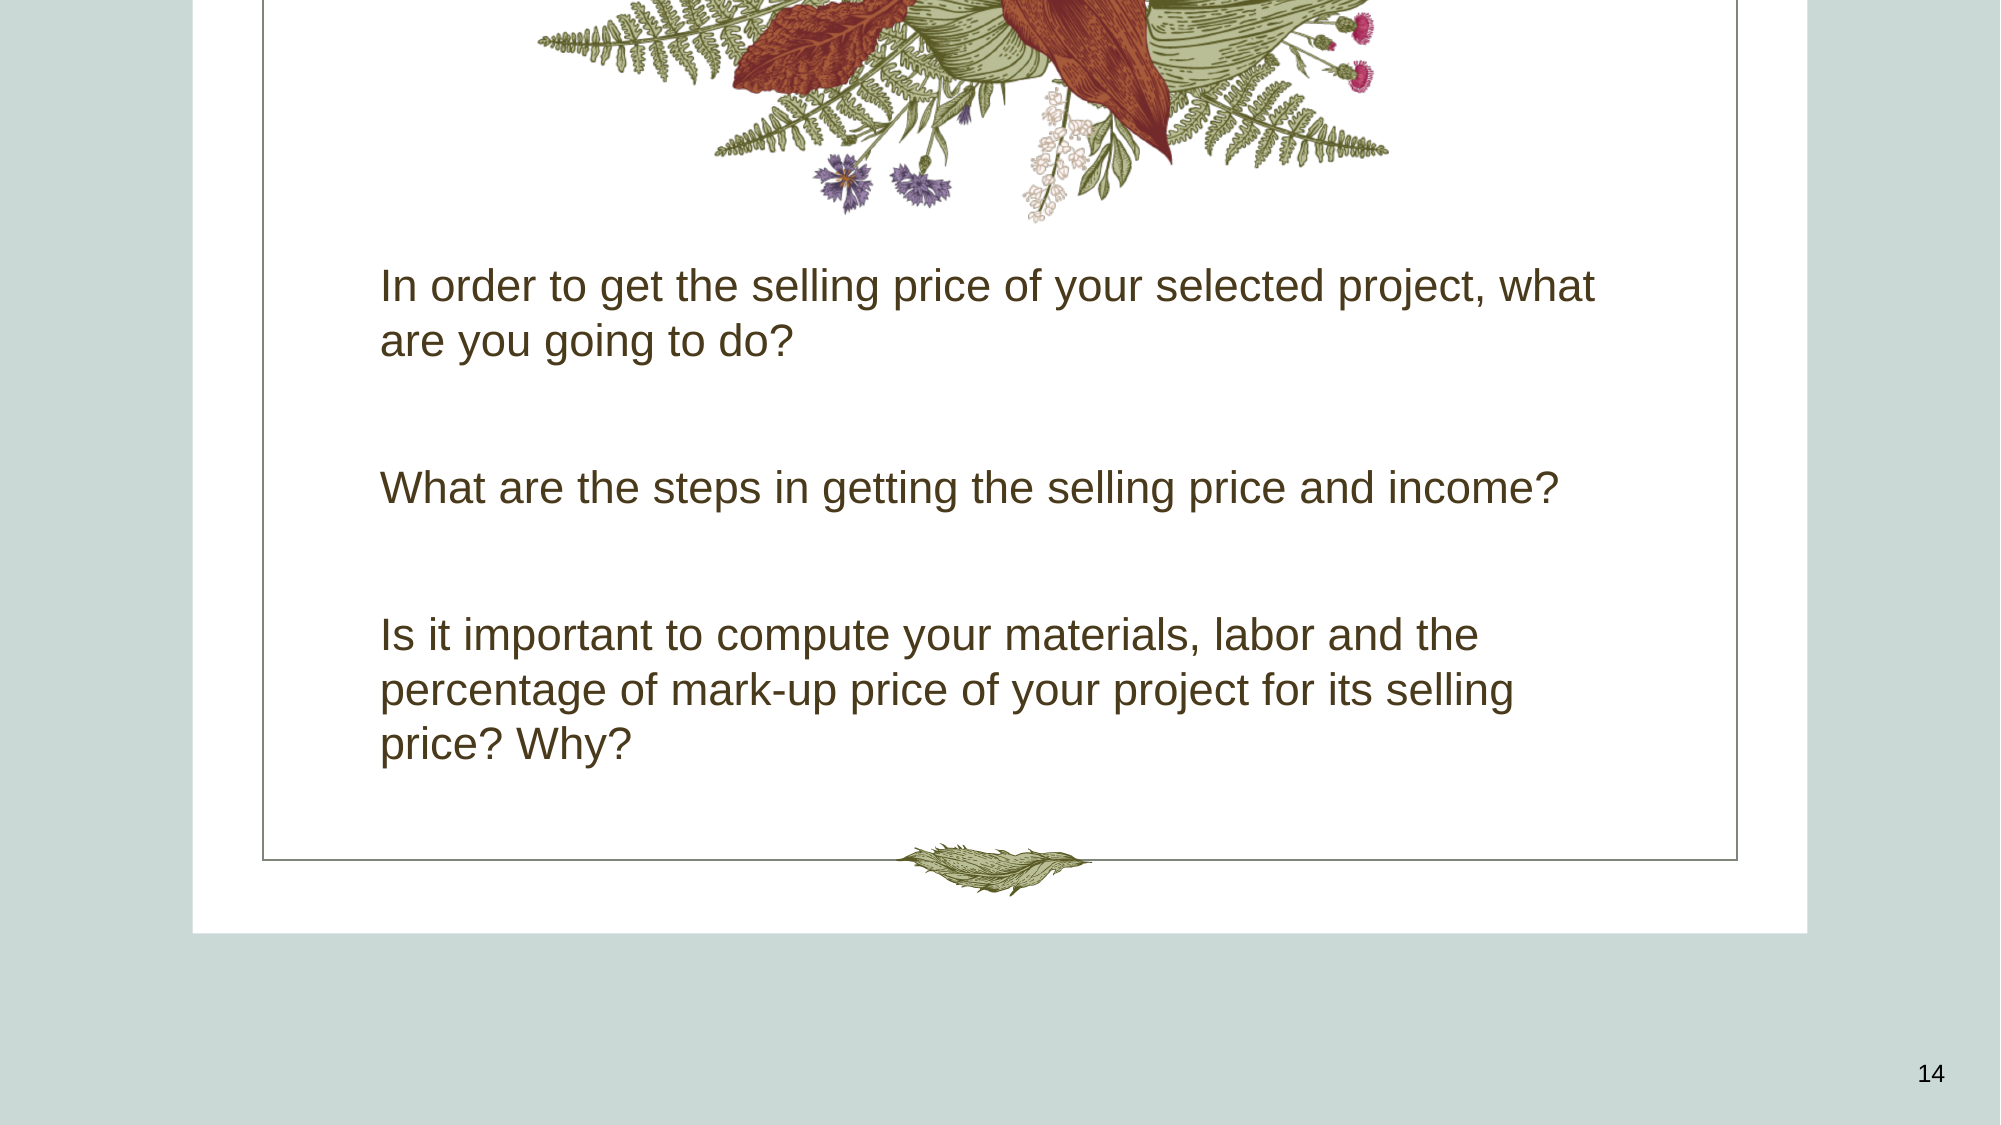

In order to get the selling price of your selected project, what are you going to do?

What are the steps in getting the selling price and income?

Is it important to compute your materials, labor and the percentage of mark-up price of your project for its selling price? Why?
14